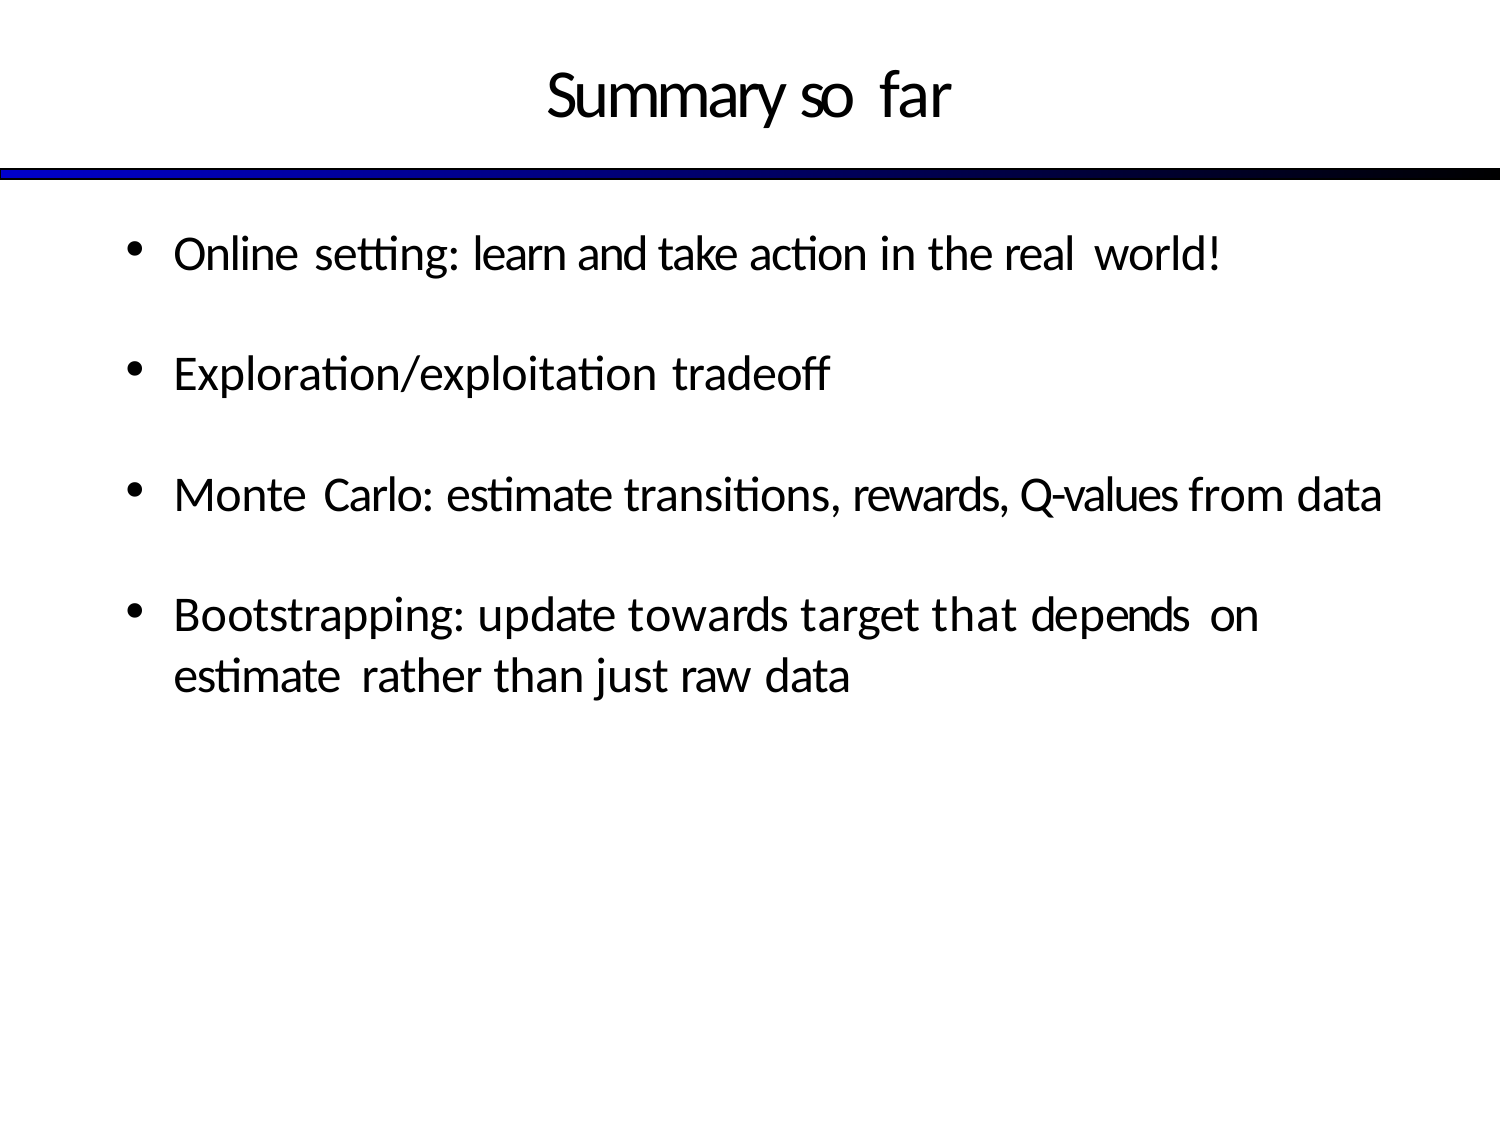

# Summary so  far
Online setting: learn and take action in the real world!

Exploration/exploitation tradeoff

Monte Carlo: estimate transitions, rewards, Q-values from data

Bootstrapping: update towards target that depends  on 	estimate  rather than just raw data